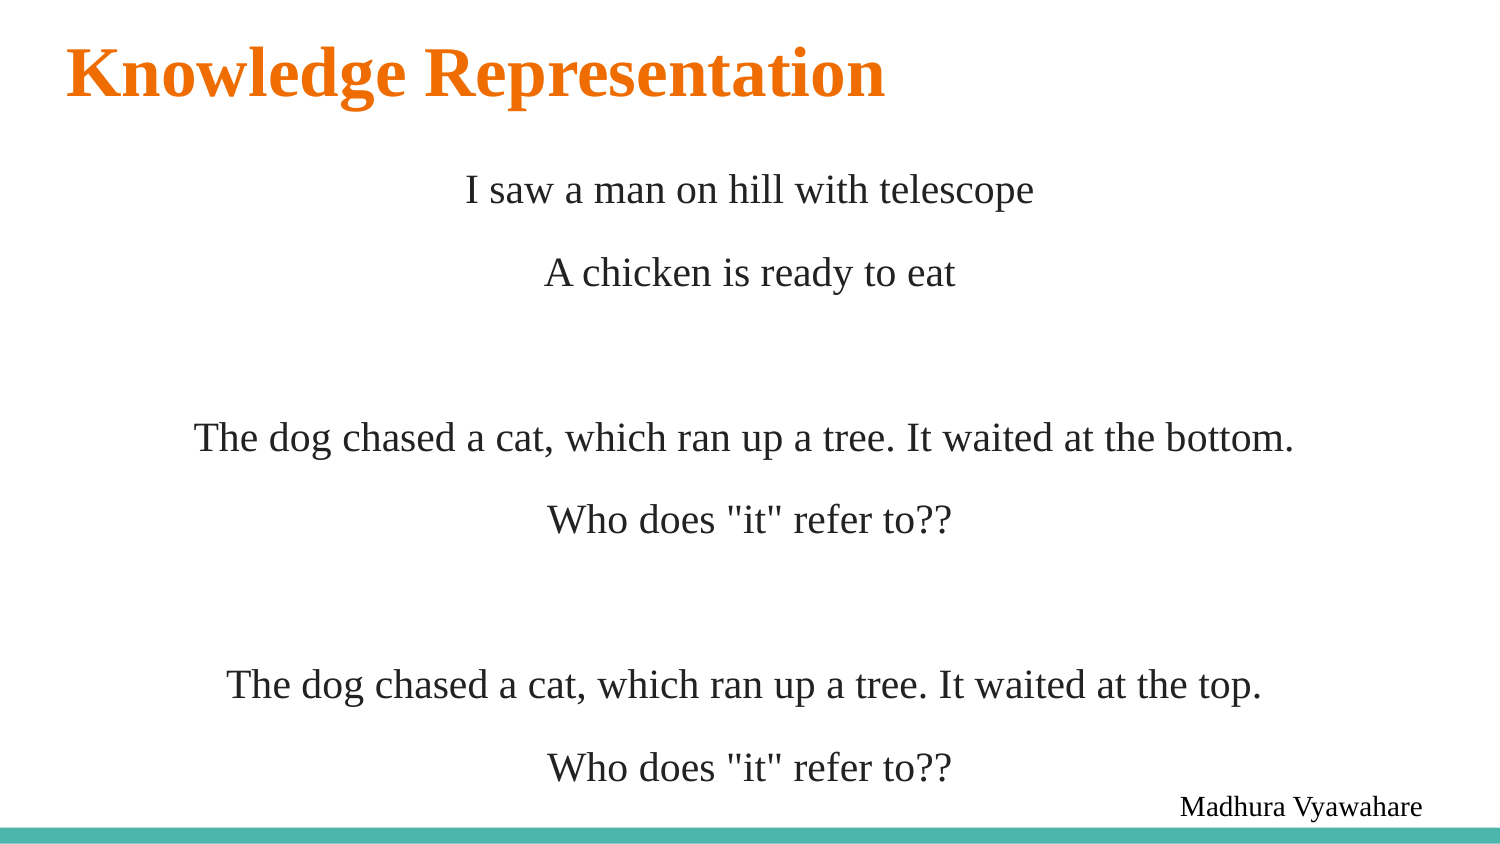

# Knowledge Representation
I saw a man on hill with telescope
A chicken is ready to eat

The dog chased a cat, which ran up a tree. It waited at the bottom.
Who does "it" refer to??

The dog chased a cat, which ran up a tree. It waited at the top.
Who does "it" refer to??